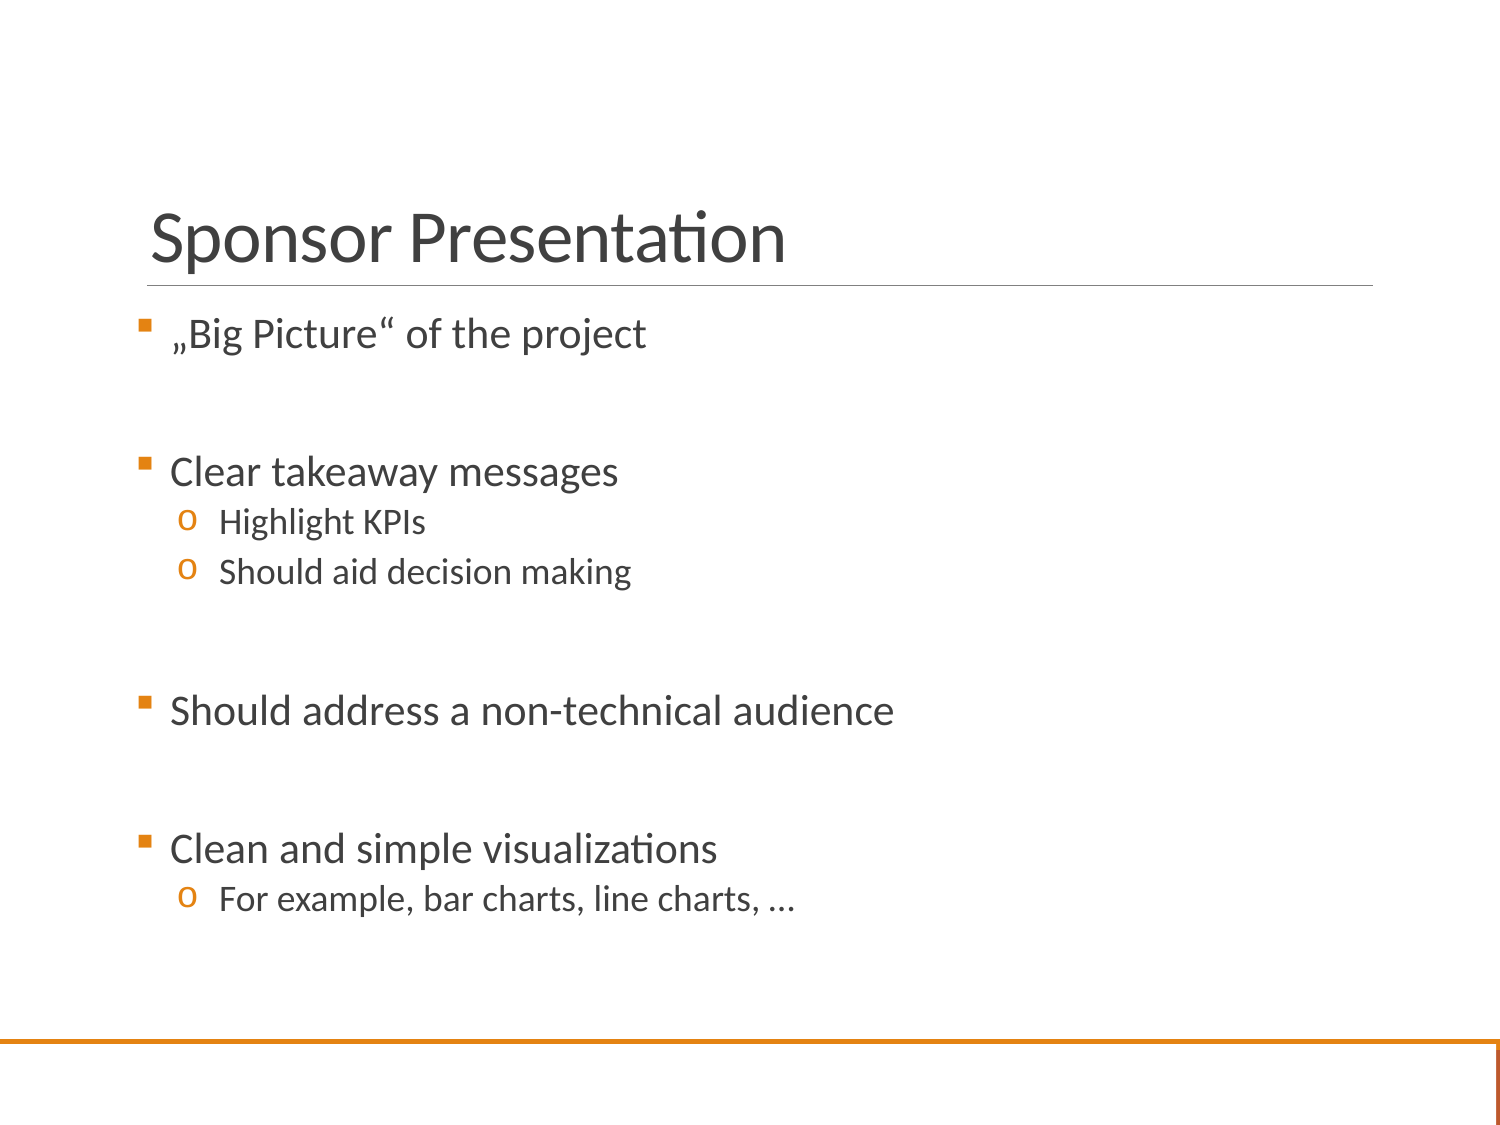

# Sponsor Presentation
„Big Picture“ of the project

Clear takeaway messages
Highlight KPIs
Should aid decision making

Should address a non-technical audience

Clean and simple visualizations
For example, bar charts, line charts, …

63